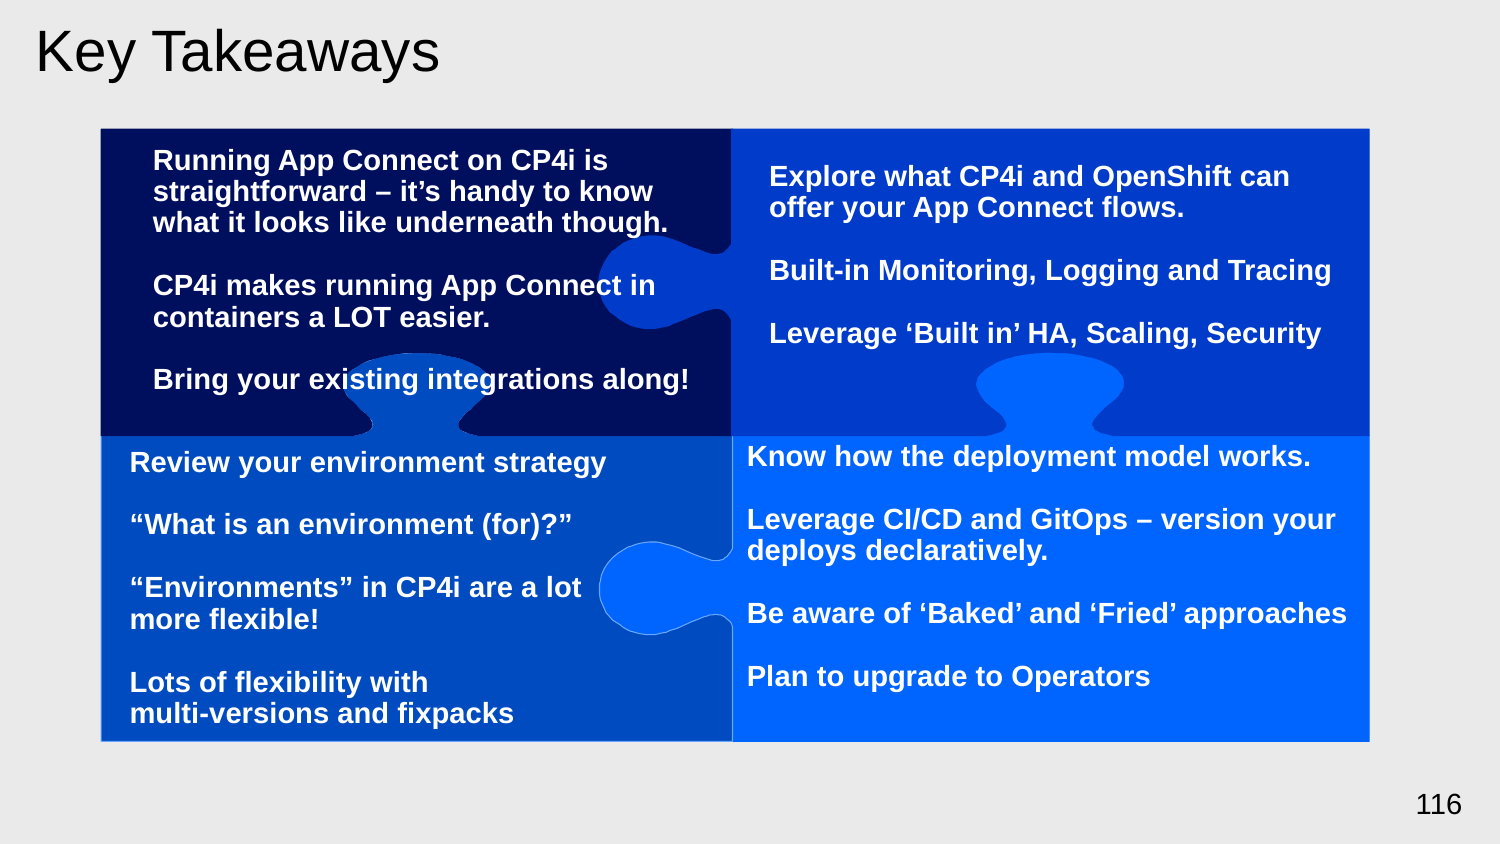

Key Takeaways

Running App Connect on CP4i is straightforward – it’s handy to know what it looks like underneath though.

CP4i makes running App Connect in containers a LOT easier.

Bring your existing integrations along!
Explore what CP4i and OpenShift can offer your App Connect flows.

Built-in Monitoring, Logging and Tracing

Leverage ‘Built in’ HA, Scaling, Security

Know how the deployment model works.

Leverage CI/CD and GitOps – version your deploys declaratively.

Be aware of ‘Baked’ and ‘Fried’ approaches

Plan to upgrade to Operators
Review your environment strategy
“What is an environment (for)?”

“Environments” in CP4i are a lot more flexible!

Lots of flexibility with
multi-versions and fixpacks
116